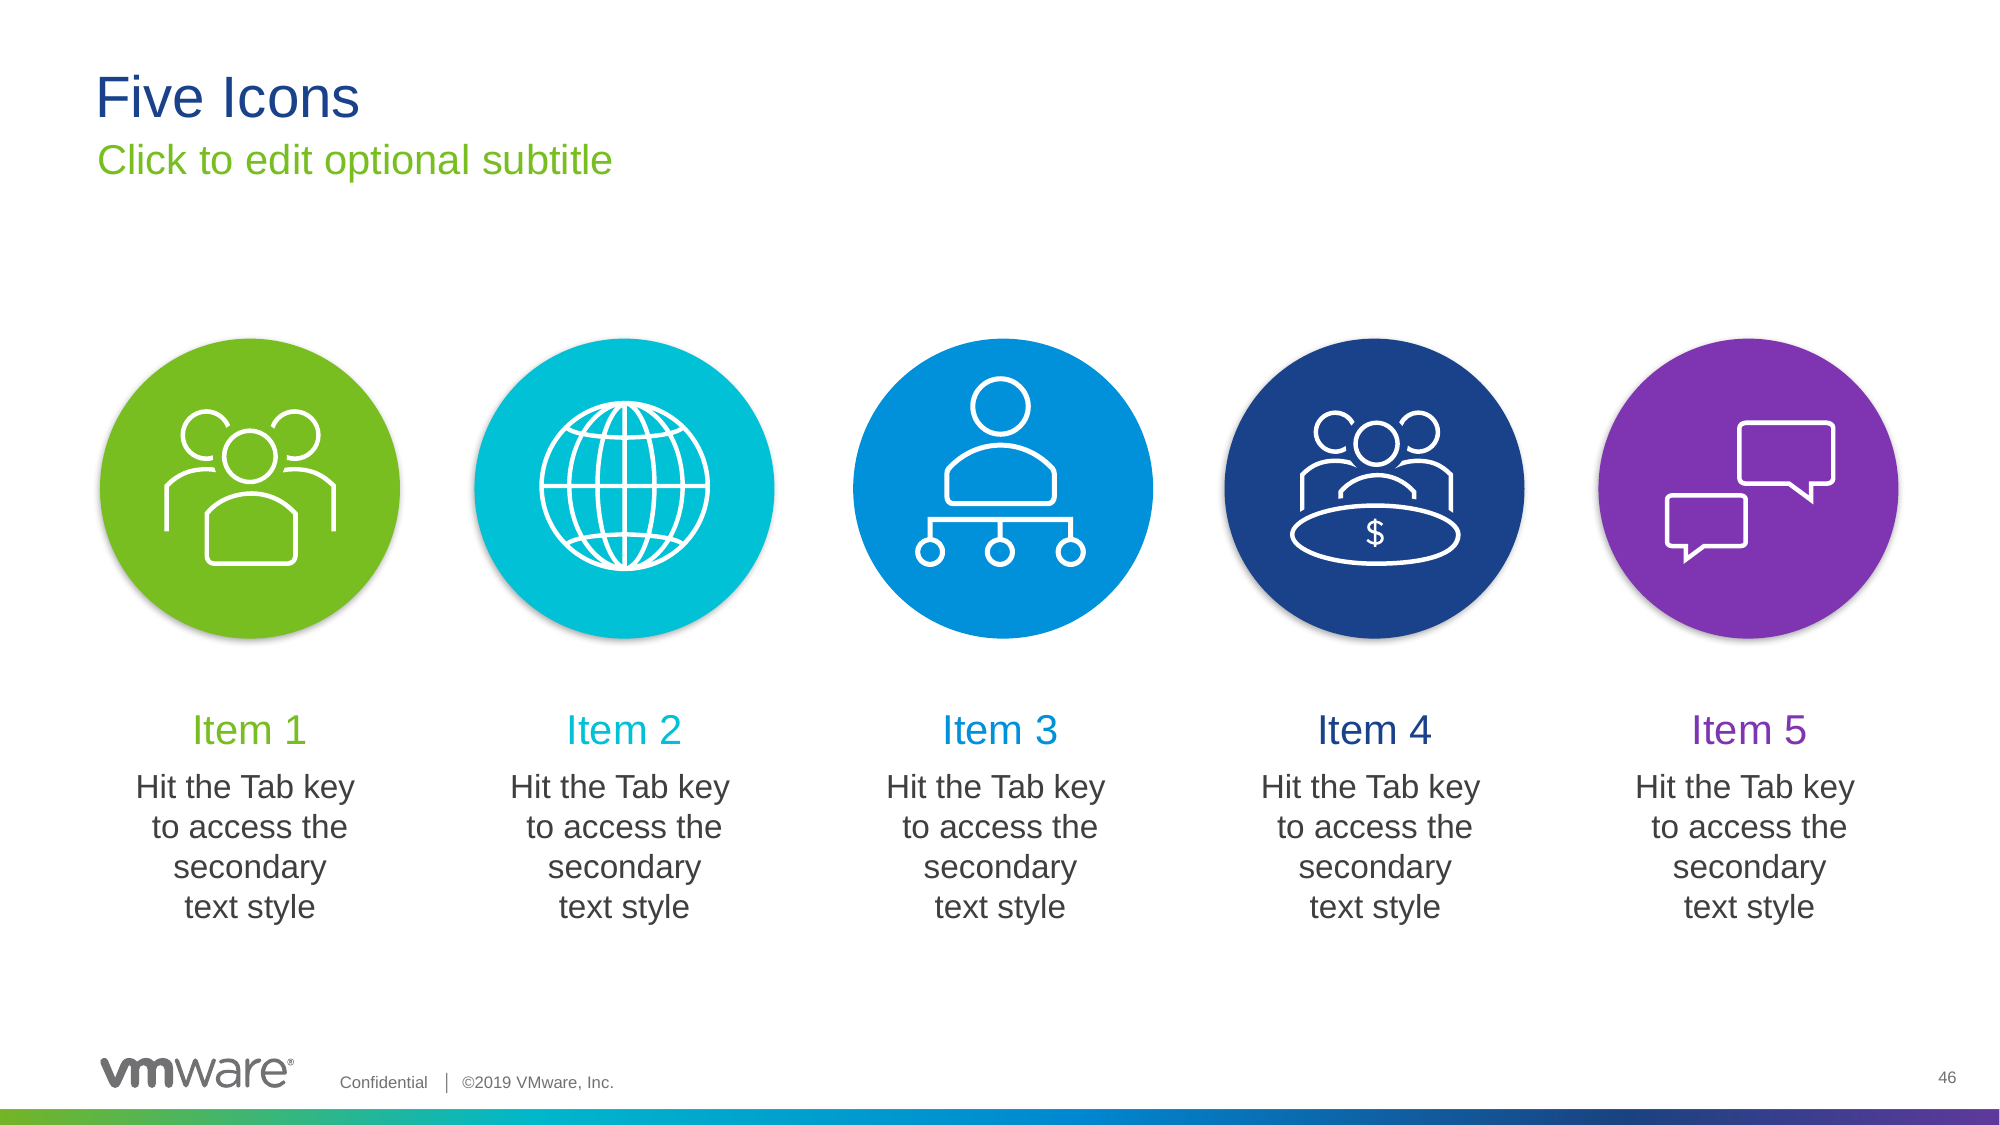

# Five Icons
Click to edit optional subtitle

Item 1
Hit the Tab key
to access the secondary
text style
Item 2
Hit the Tab key
to access the secondary
text style
Item 3
Hit the Tab key
to access the secondary
text style
Item 4
Hit the Tab key
to access the secondary
text style
Item 5
Hit the Tab key
to access the secondary
text style